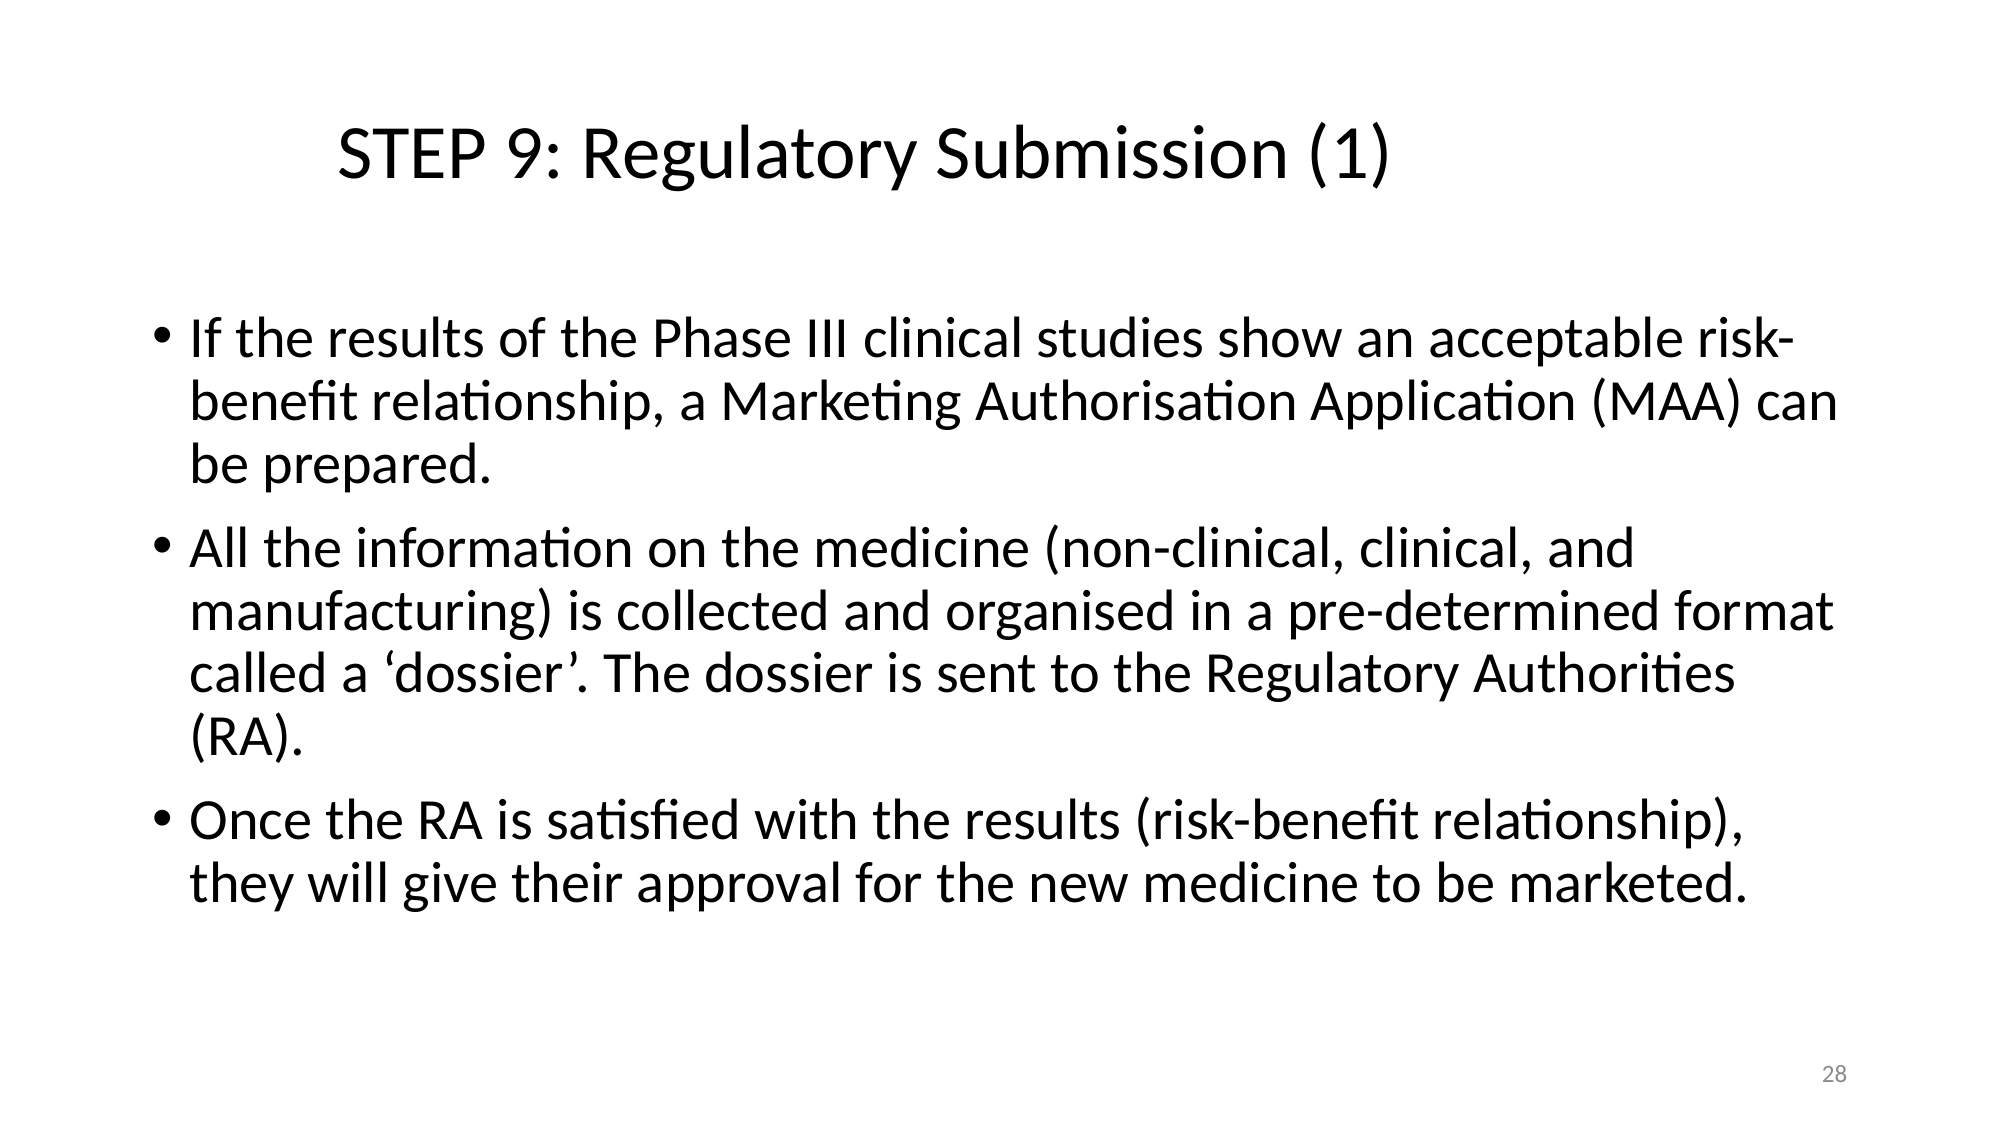

# STEP 9: Regulatory Submission (1)
If the results of the Phase III clinical studies show an acceptable risk-benefit relationship, a Marketing Authorisation Application (MAA) can be prepared.
All the information on the medicine (non-clinical, clinical, and manufacturing) is collected and organised in a pre-determined format called a ‘dossier’. The dossier is sent to the Regulatory Authorities (RA).
Once the RA is satisfied with the results (risk-benefit relationship), they will give their approval for the new medicine to be marketed.
28